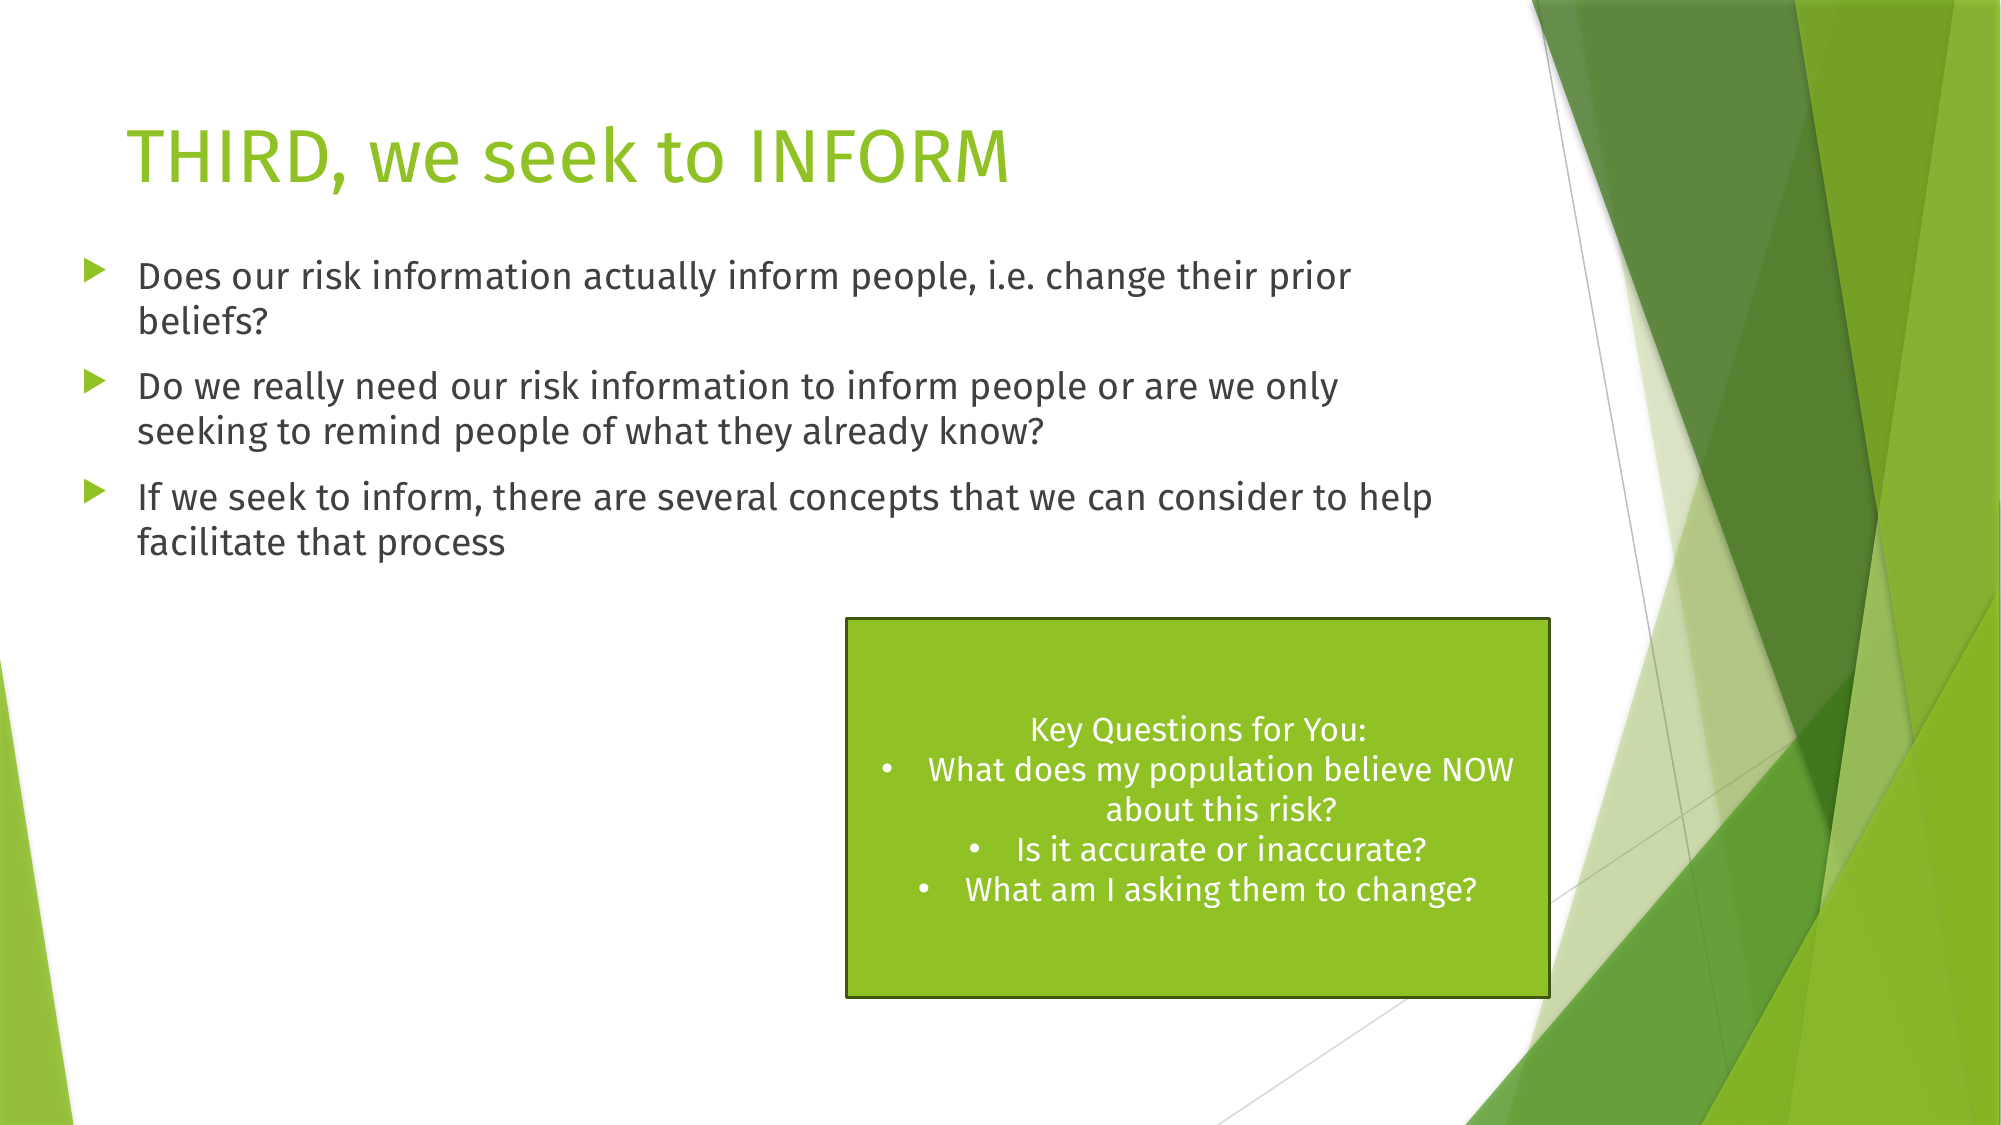

# THIRD, we seek to INFORM
Does our risk information actually inform people, i.e. change their prior beliefs?
Do we really need our risk information to inform people or are we only seeking to remind people of what they already know?
If we seek to inform, there are several concepts that we can consider to help facilitate that process

Key Questions for You:
What does my population believe NOW about this risk?
Is it accurate or inaccurate?
What am I asking them to change?